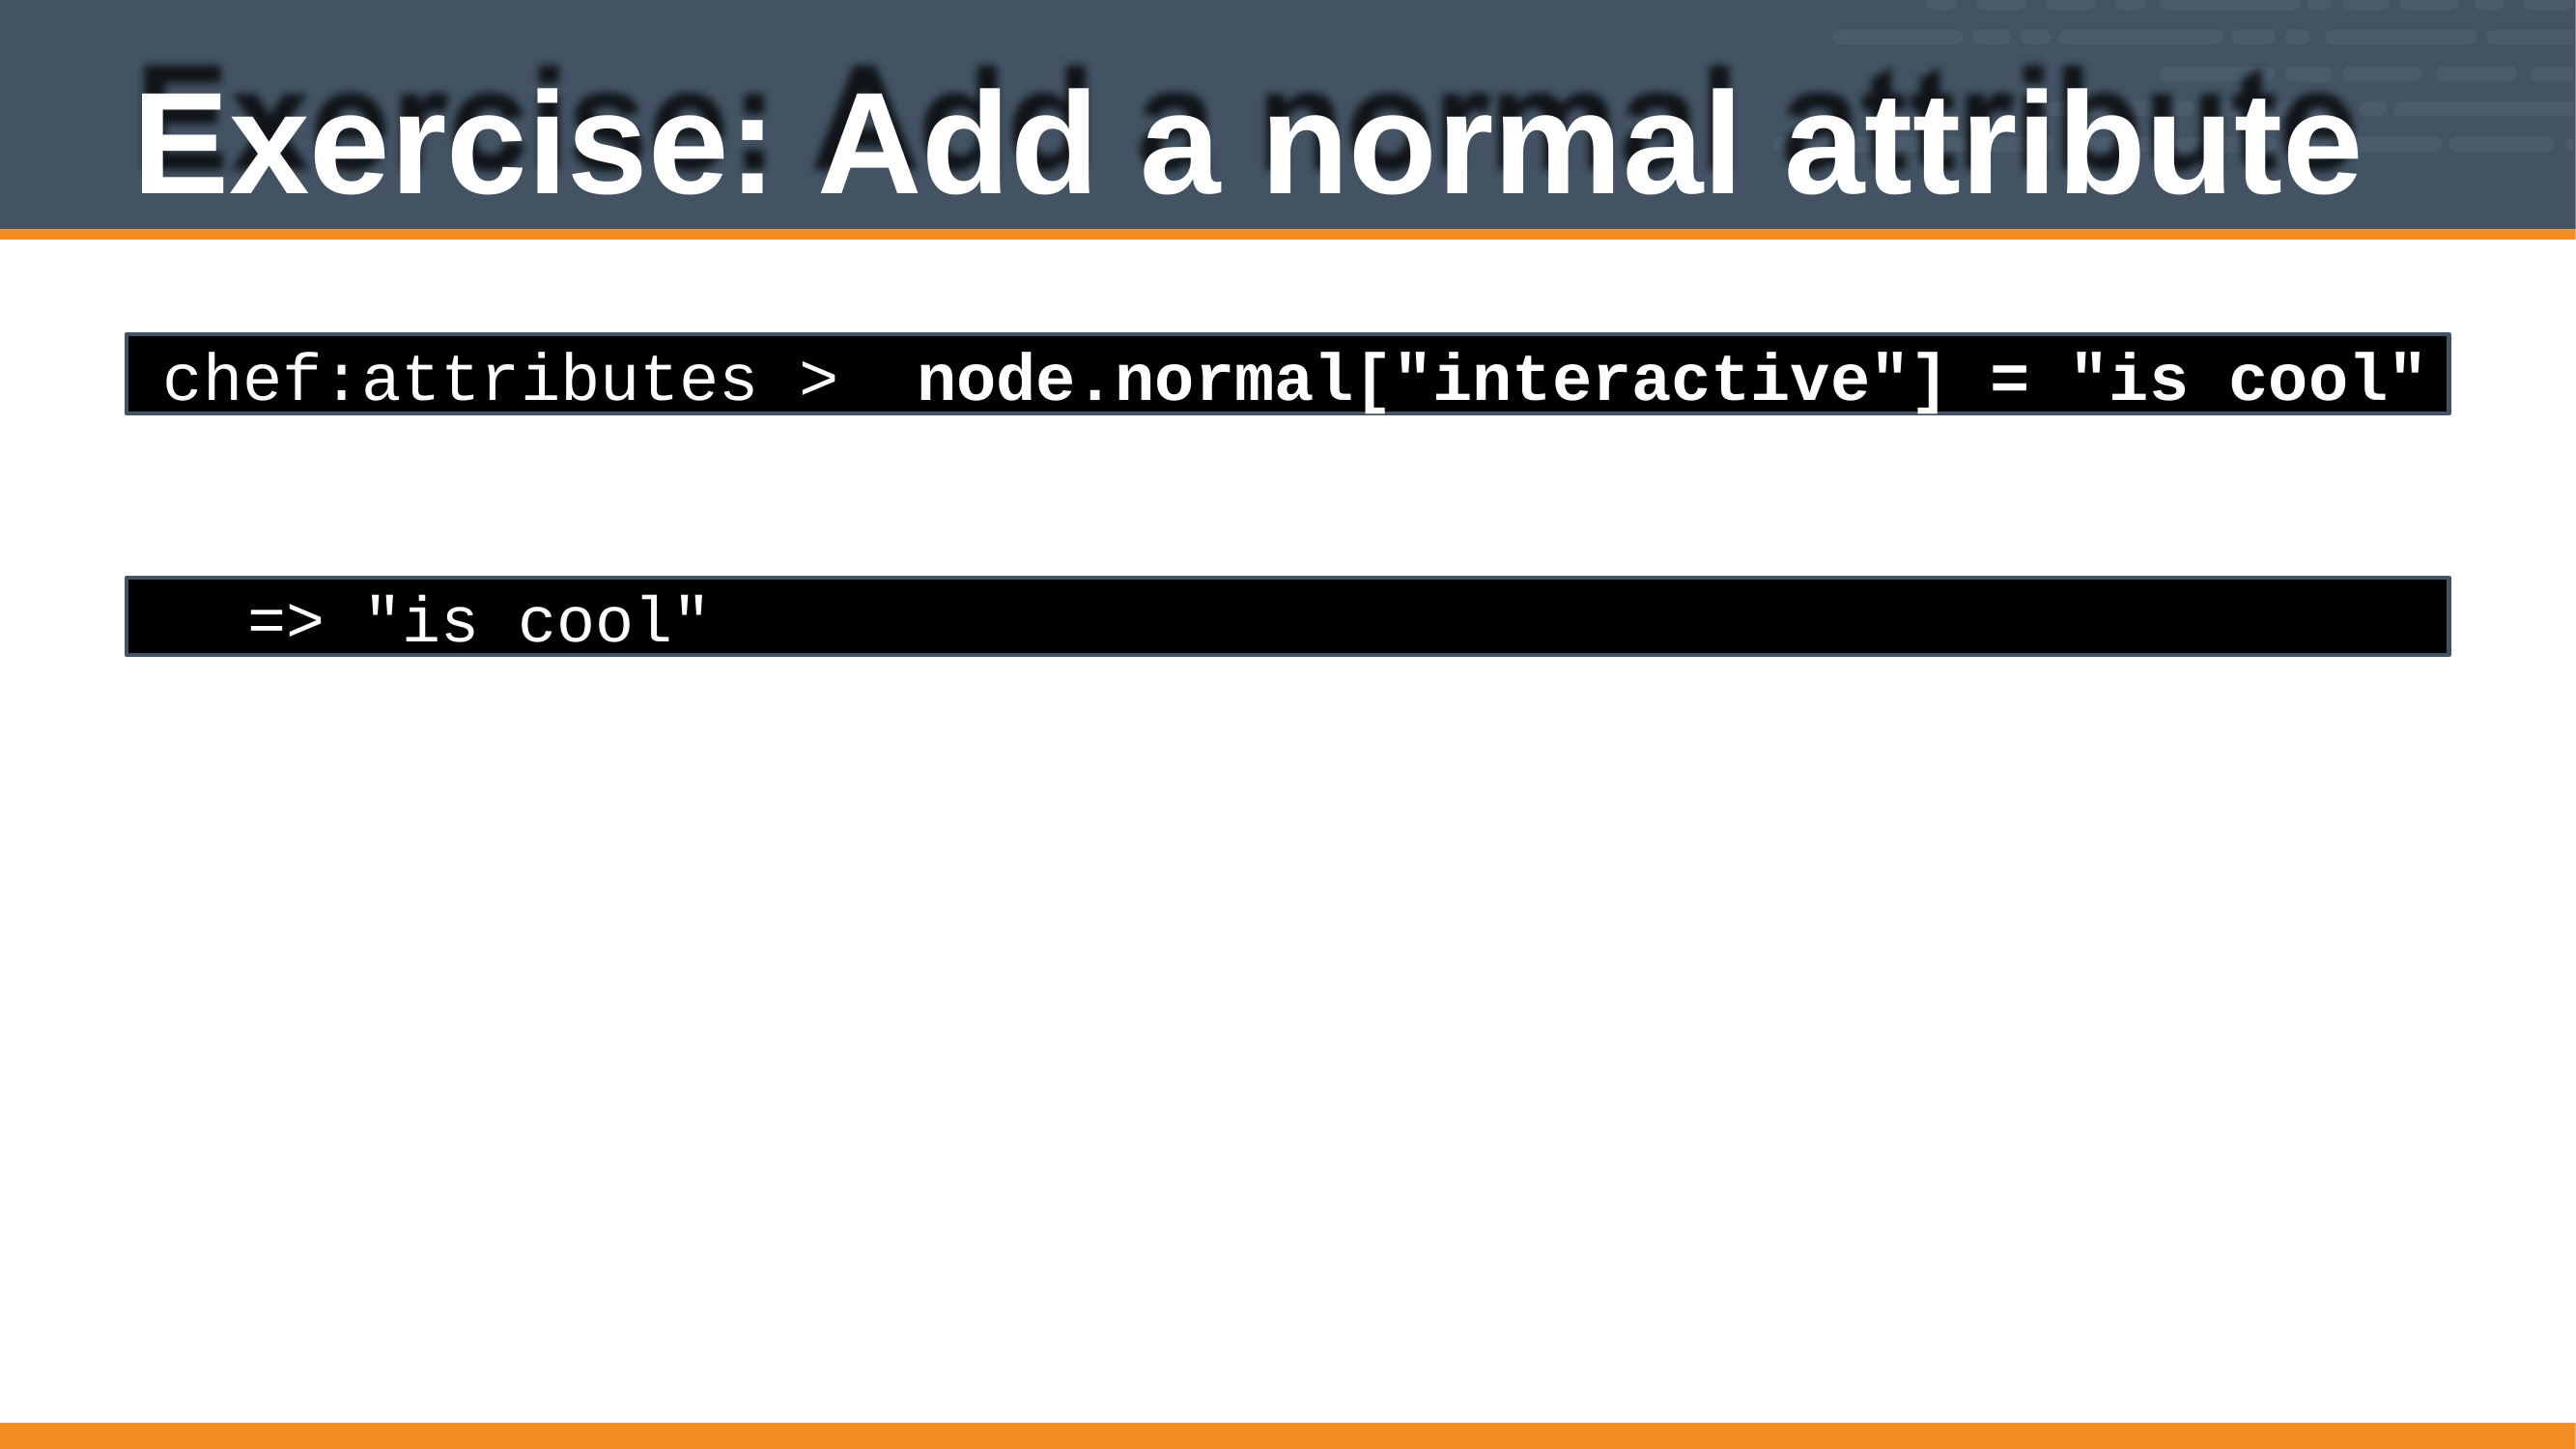

# Exercise: Add a normal attribute

chef:attributes >	node.normal["interactive"] = "is cool"
=> "is cool"